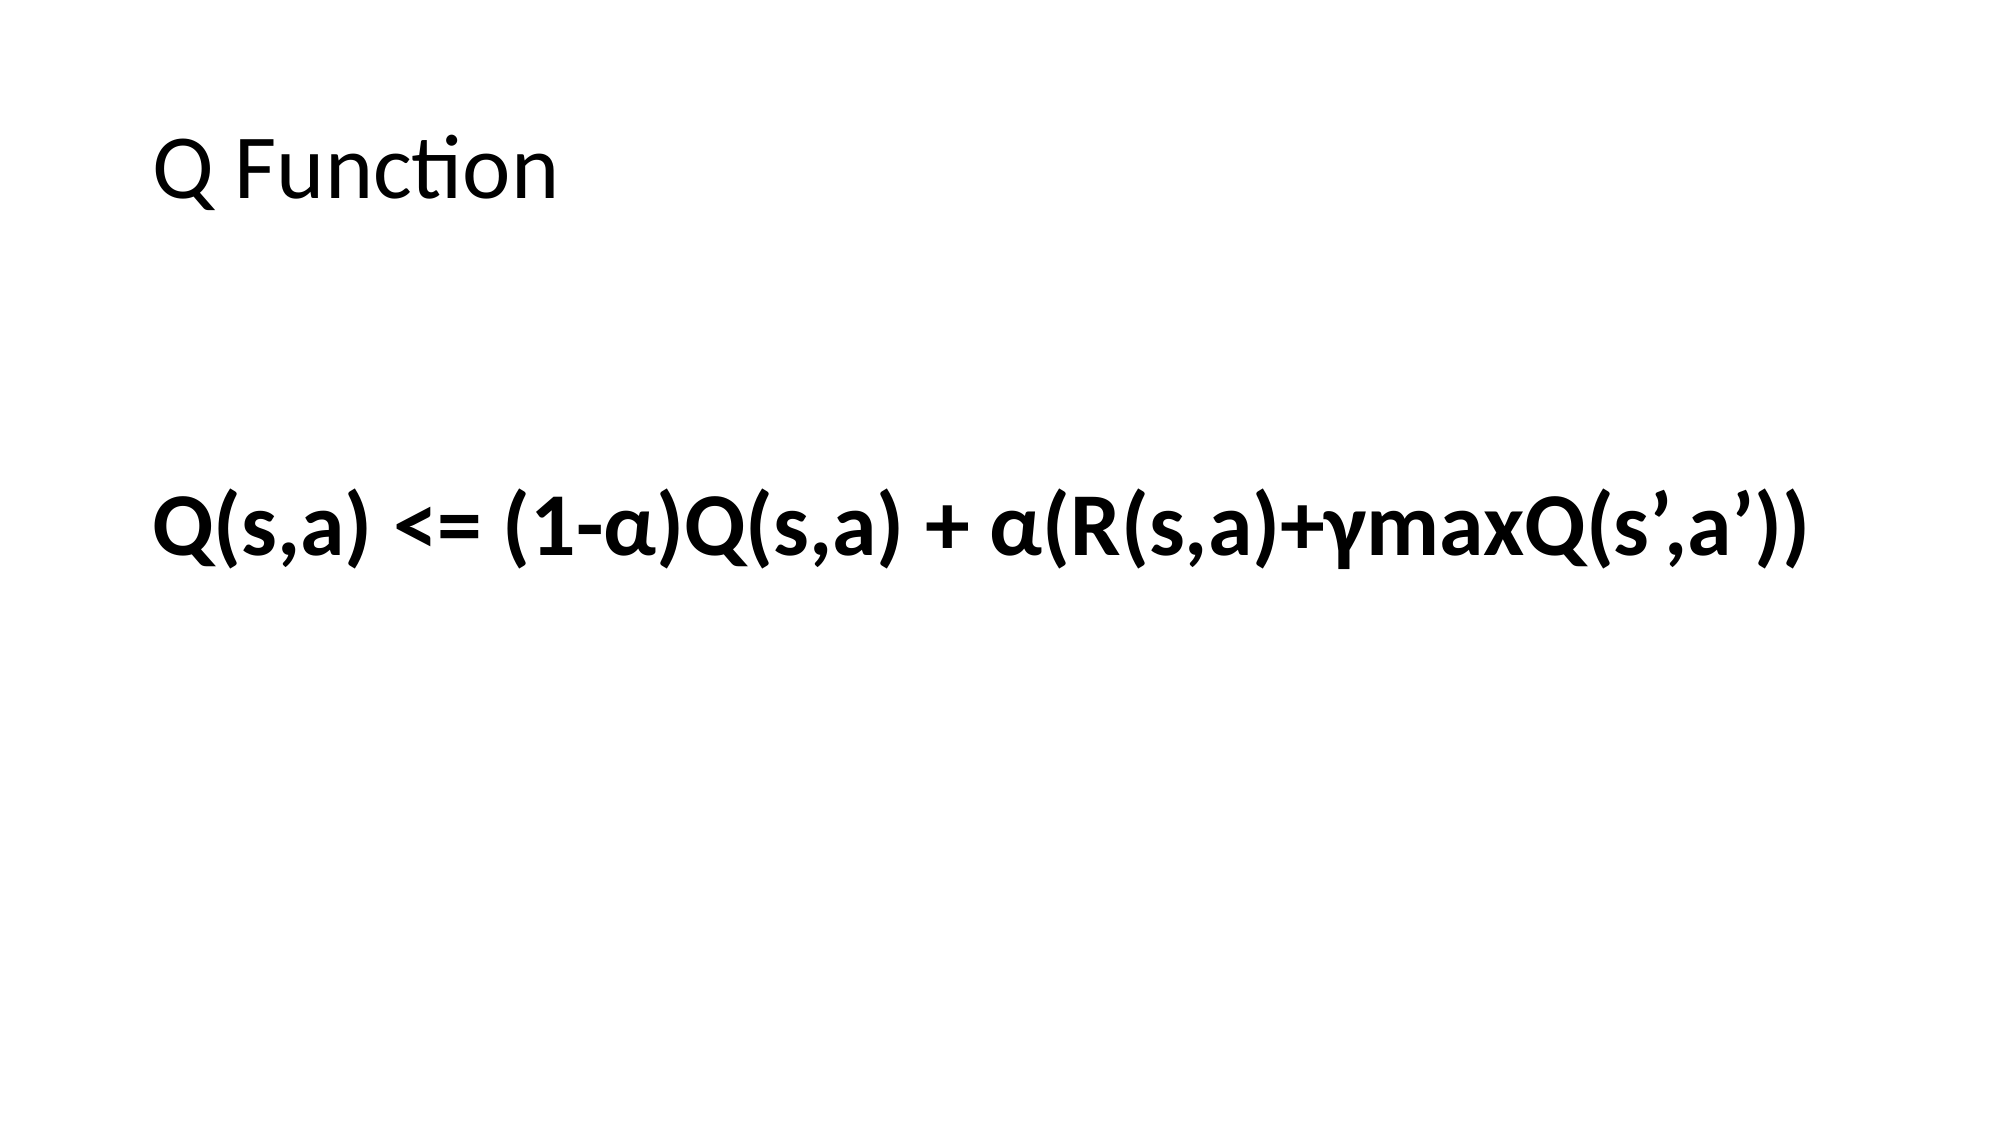

# Q Function

Q(s,a) <= (1-α)Q(s,a) + α(R(s,a)+γmaxQ(s’,a’))